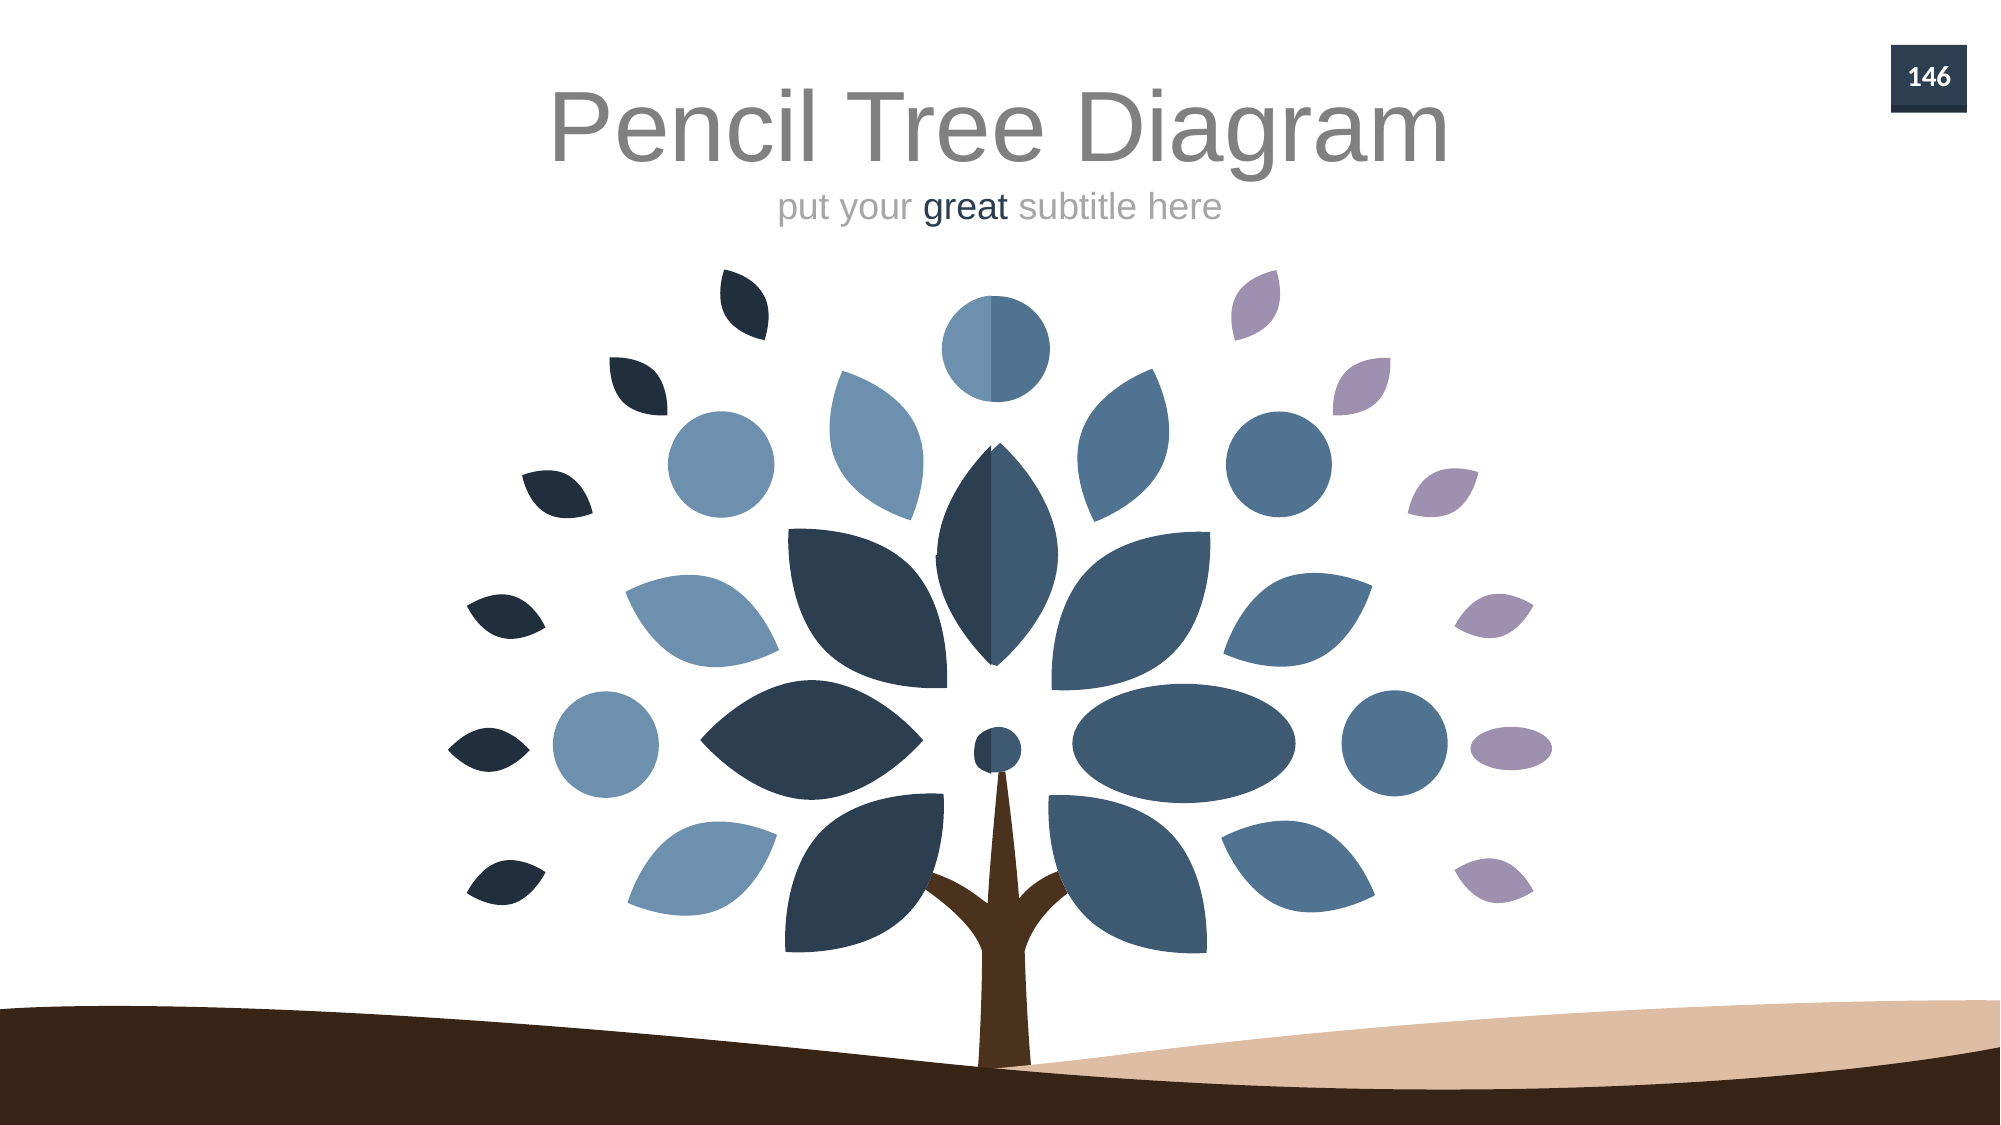

Pencil Tree Diagram
put your great subtitle here